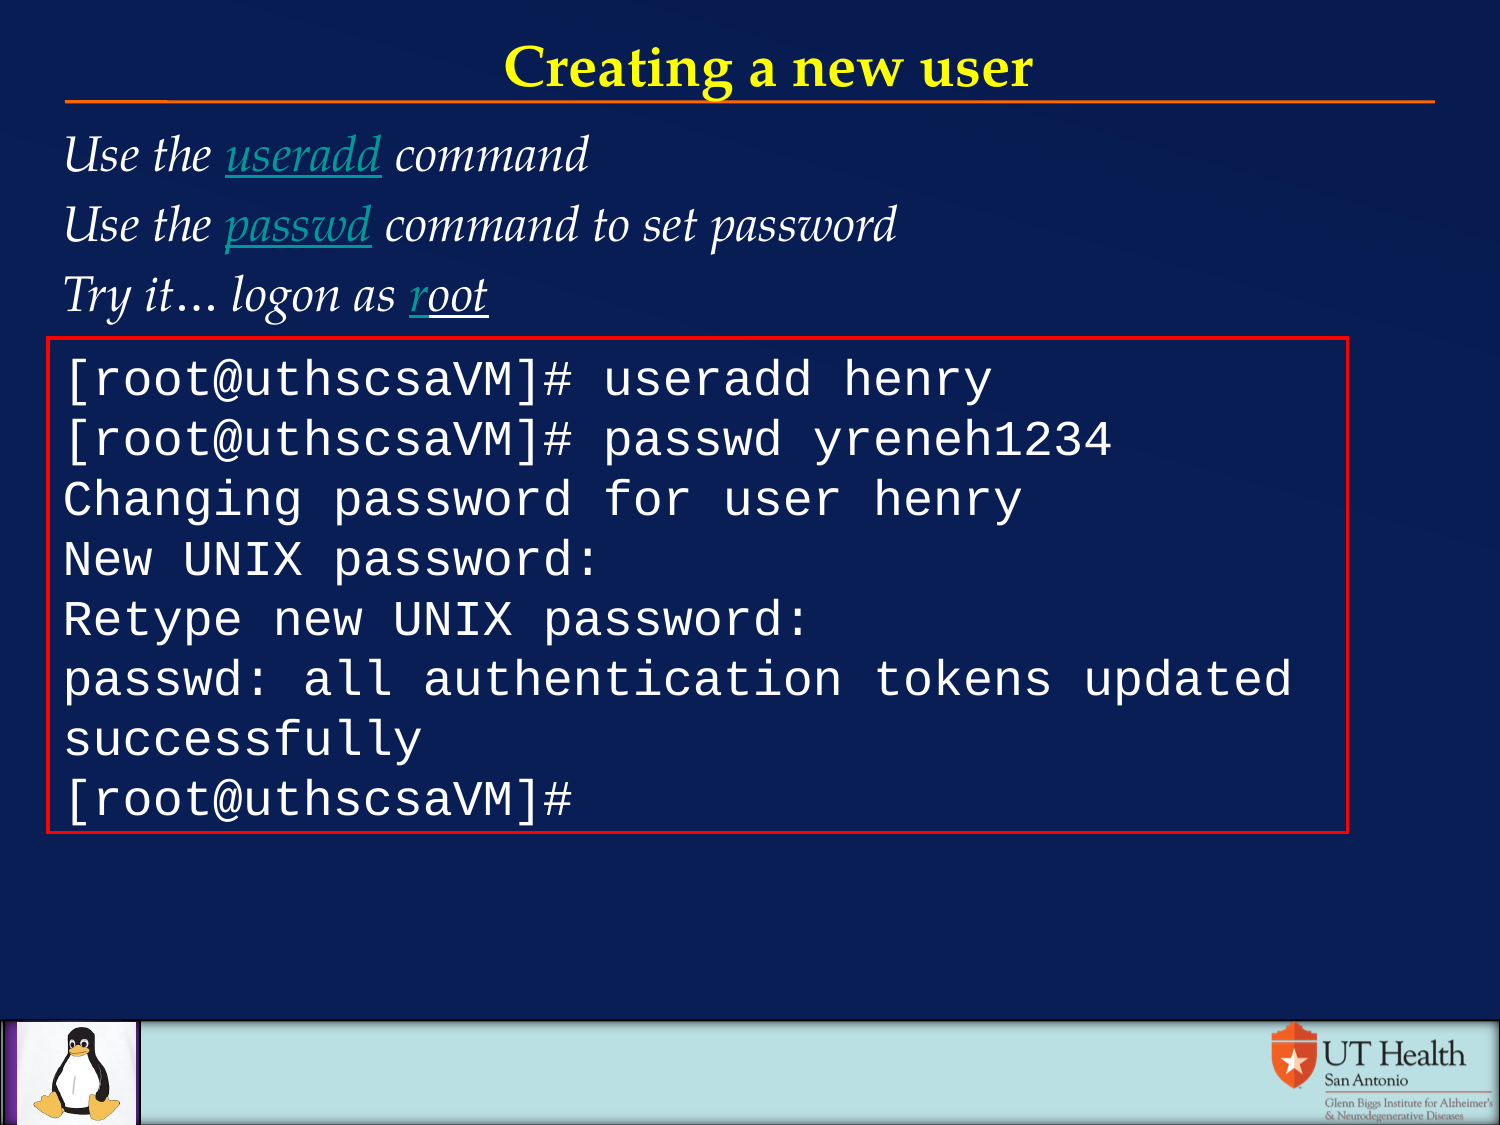

Creating a new user

Use the useradd command
Use the passwd command to set password
Try it… logon as root
[root@uthscsaVM]# useradd henry
[root@uthscsaVM]# passwd yreneh1234
Changing password for user henry
New UNIX password:
Retype new UNIX password:
passwd: all authentication tokens updated successfully
[root@uthscsaVM]#